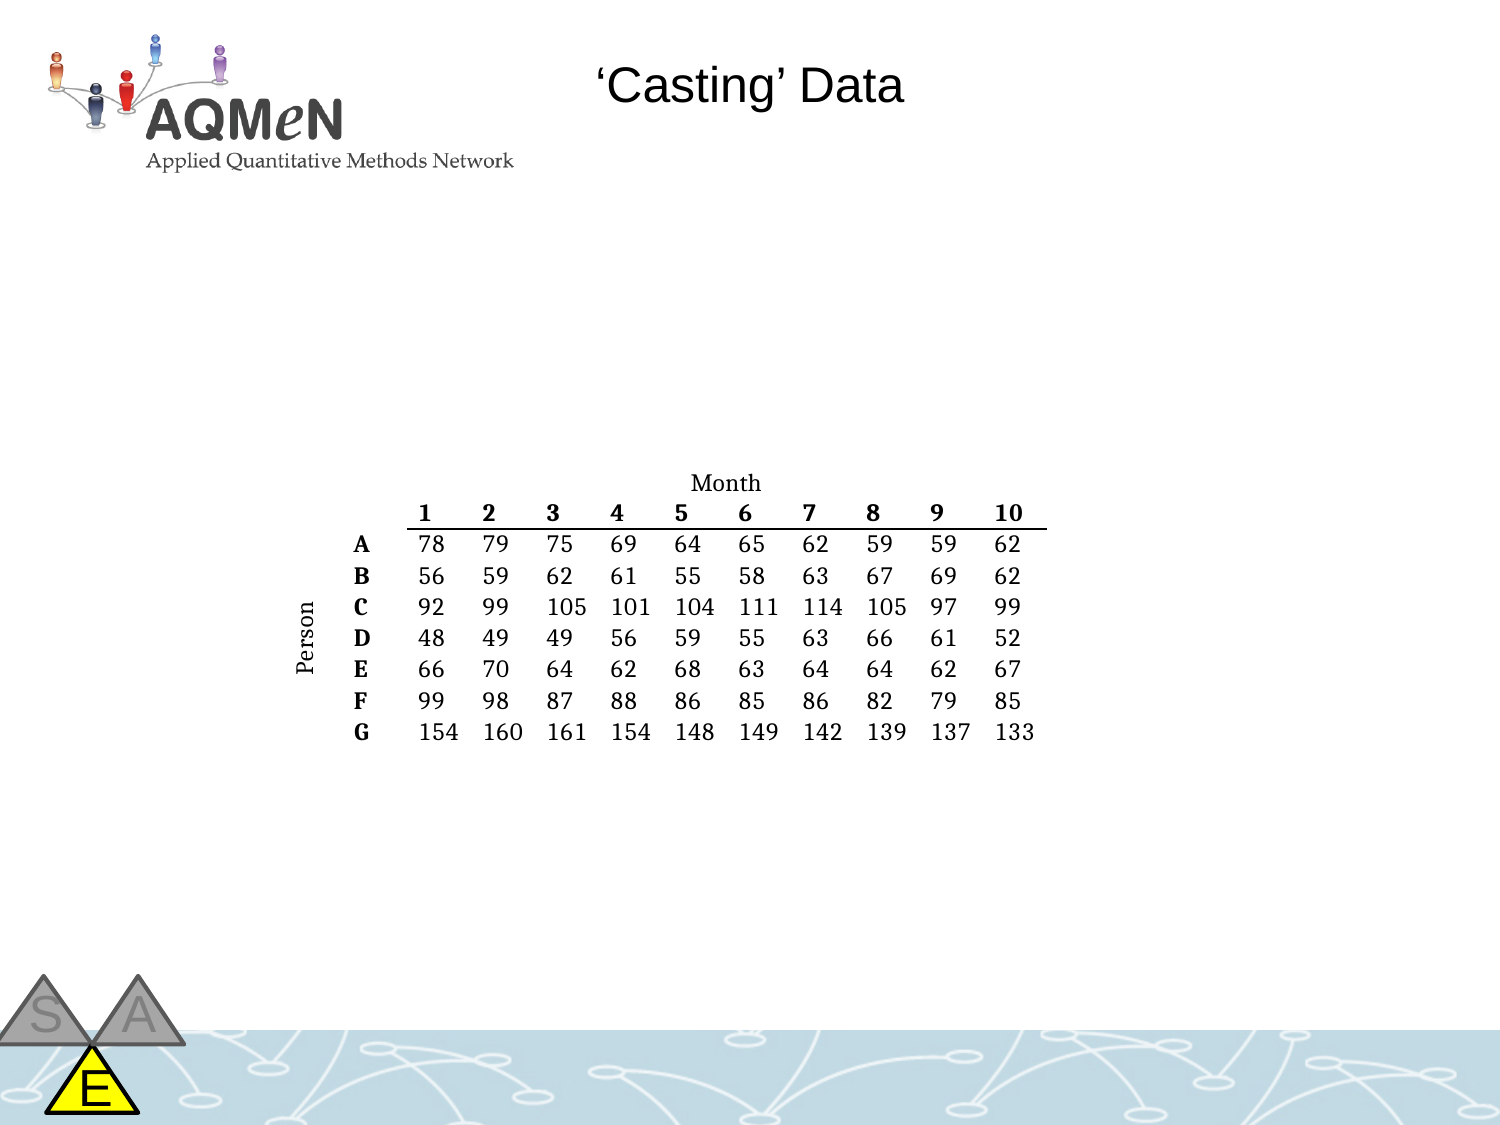

# ‘Casting’ Data
|  |  | Month |  |  |  |  |  |  |  |  |  |
| --- | --- | --- | --- | --- | --- | --- | --- | --- | --- | --- | --- |
|  |  | 1 | 2 | 3 | 4 | 5 | 6 | 7 | 8 | 9 | 10 |
| Person | A | 78 | 79 | 75 | 69 | 64 | 65 | 62 | 59 | 59 | 62 |
|  | B | 56 | 59 | 62 | 61 | 55 | 58 | 63 | 67 | 69 | 62 |
|  | C | 92 | 99 | 105 | 101 | 104 | 111 | 114 | 105 | 97 | 99 |
|  | D | 48 | 49 | 49 | 56 | 59 | 55 | 63 | 66 | 61 | 52 |
|  | E | 66 | 70 | 64 | 62 | 68 | 63 | 64 | 64 | 62 | 67 |
|  | F | 99 | 98 | 87 | 88 | 86 | 85 | 86 | 82 | 79 | 85 |
|  | G | 154 | 160 | 161 | 154 | 148 | 149 | 142 | 139 | 137 | 133 |

S
A

E